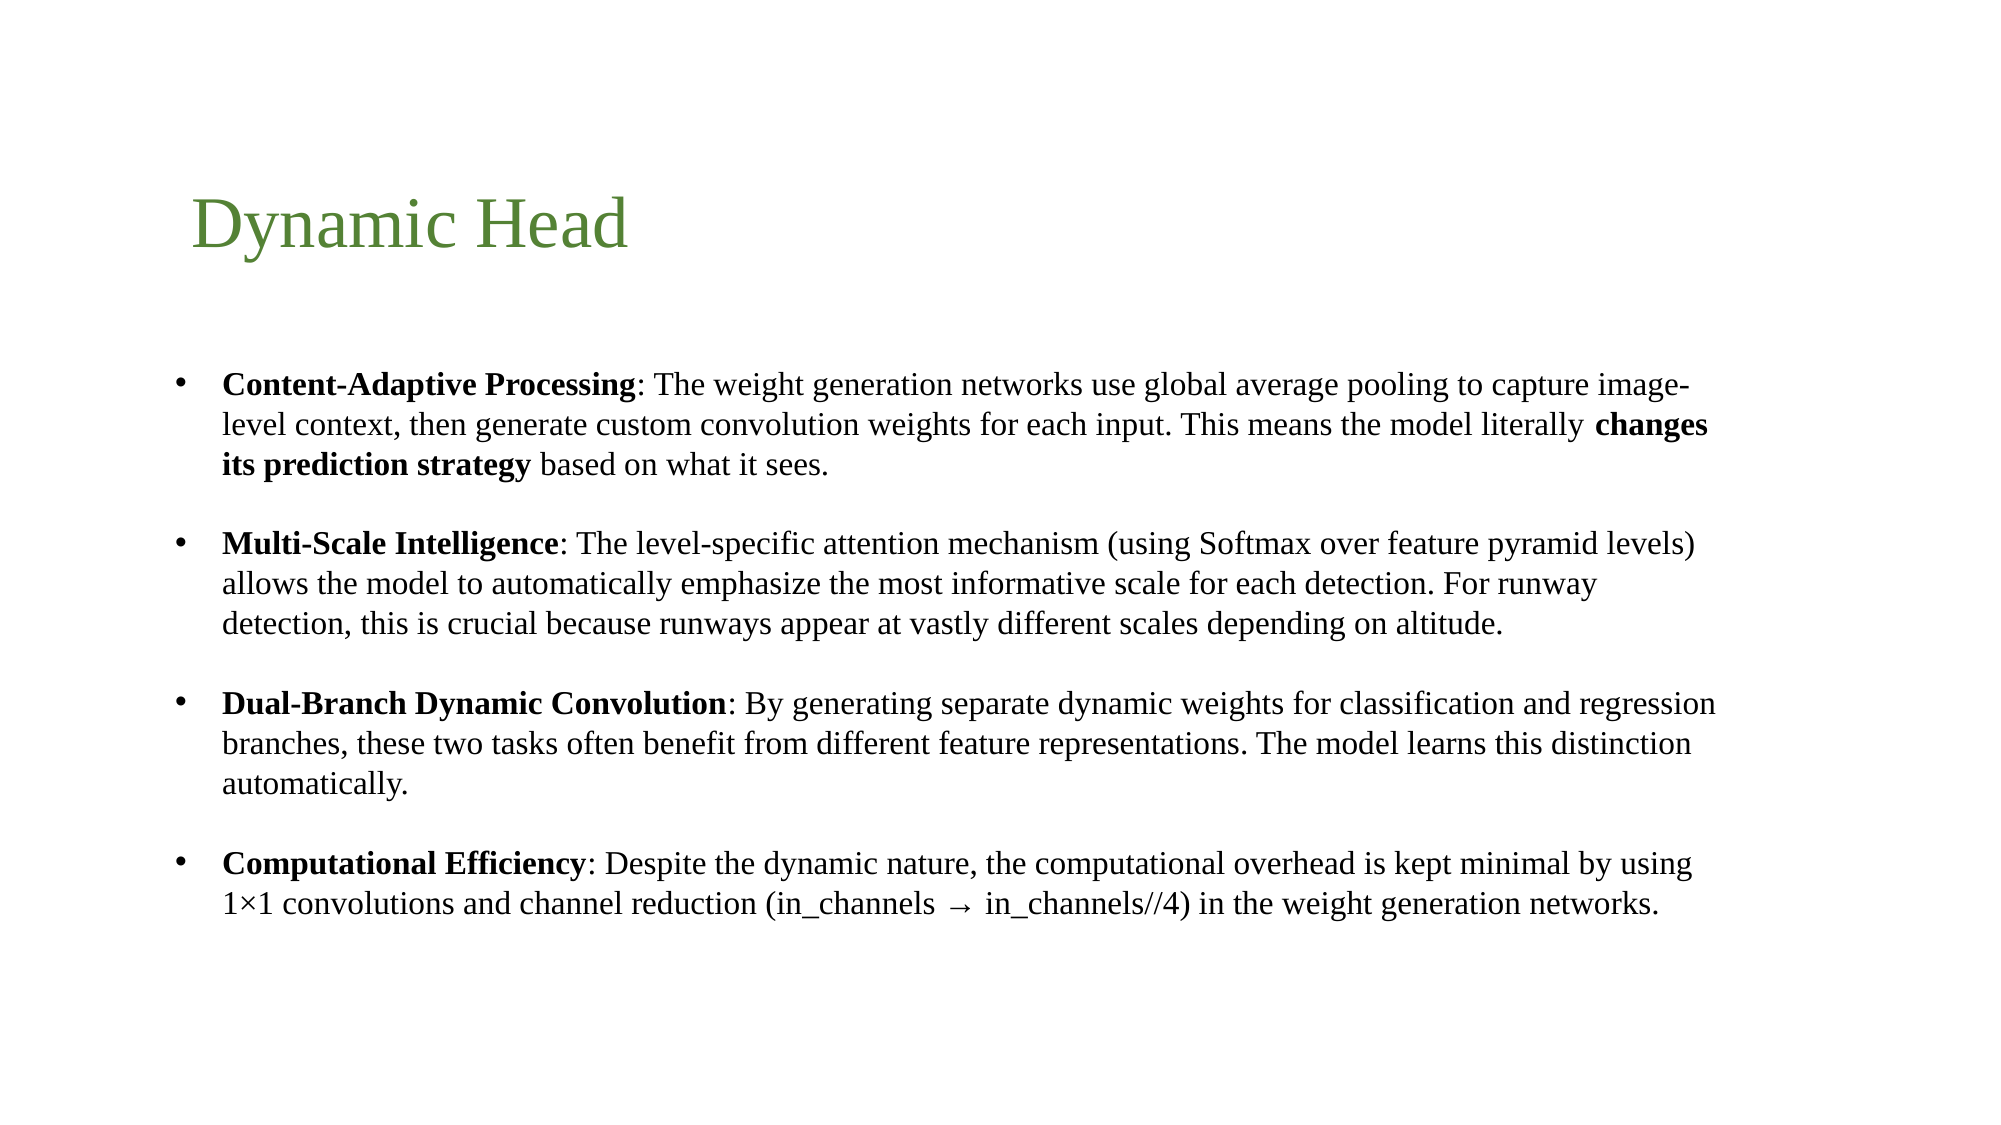

# Dynamic Head
Content-Adaptive Processing: The weight generation networks use global average pooling to capture image-level context, then generate custom convolution weights for each input. This means the model literally changes its prediction strategy based on what it sees.

Multi-Scale Intelligence: The level-specific attention mechanism (using Softmax over feature pyramid levels) allows the model to automatically emphasize the most informative scale for each detection. For runway detection, this is crucial because runways appear at vastly different scales depending on altitude.

Dual-Branch Dynamic Convolution: By generating separate dynamic weights for classification and regression branches, these two tasks often benefit from different feature representations. The model learns this distinction automatically.

Computational Efficiency: Despite the dynamic nature, the computational overhead is kept minimal by using 1×1 convolutions and channel reduction (in_channels → in_channels//4) in the weight generation networks.